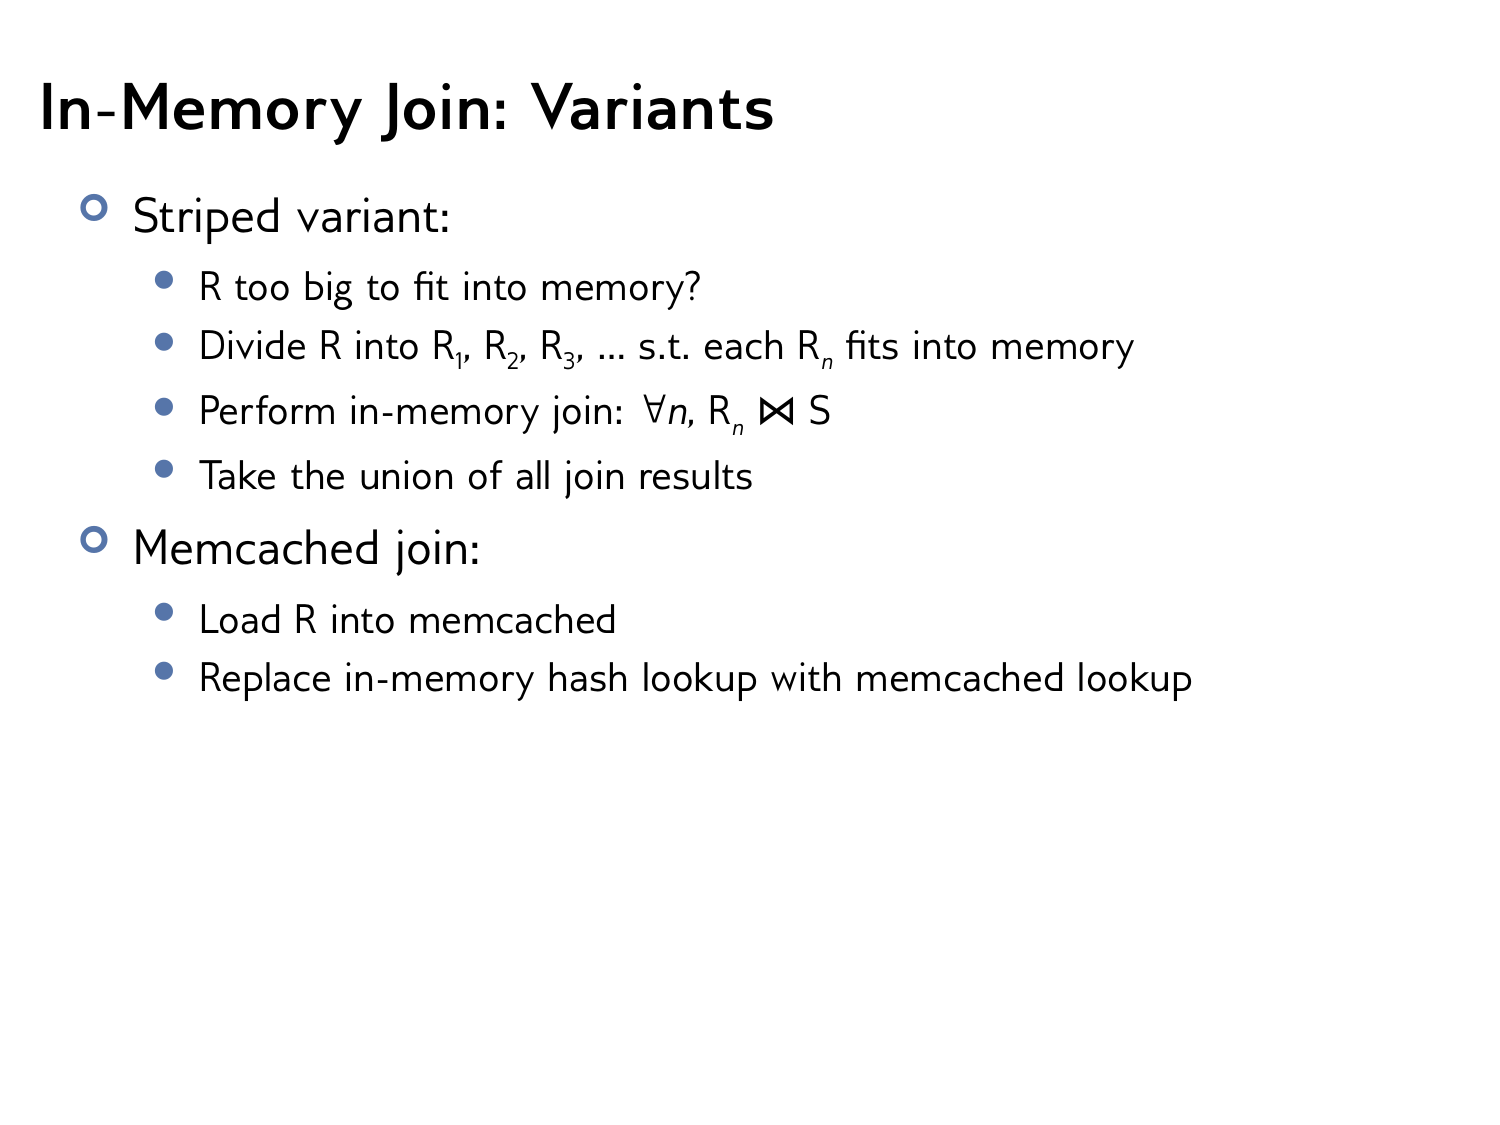

# In-Memory Join: Variants
Striped variant:
R too big to fit into memory?
Divide R into R1, R2, R3, … s.t. each Rn fits into memory
Perform in-memory join: ∀n, Rn ⋈ S
Take the union of all join results
Memcached join:
Load R into memcached
Replace in-memory hash lookup with memcached lookup